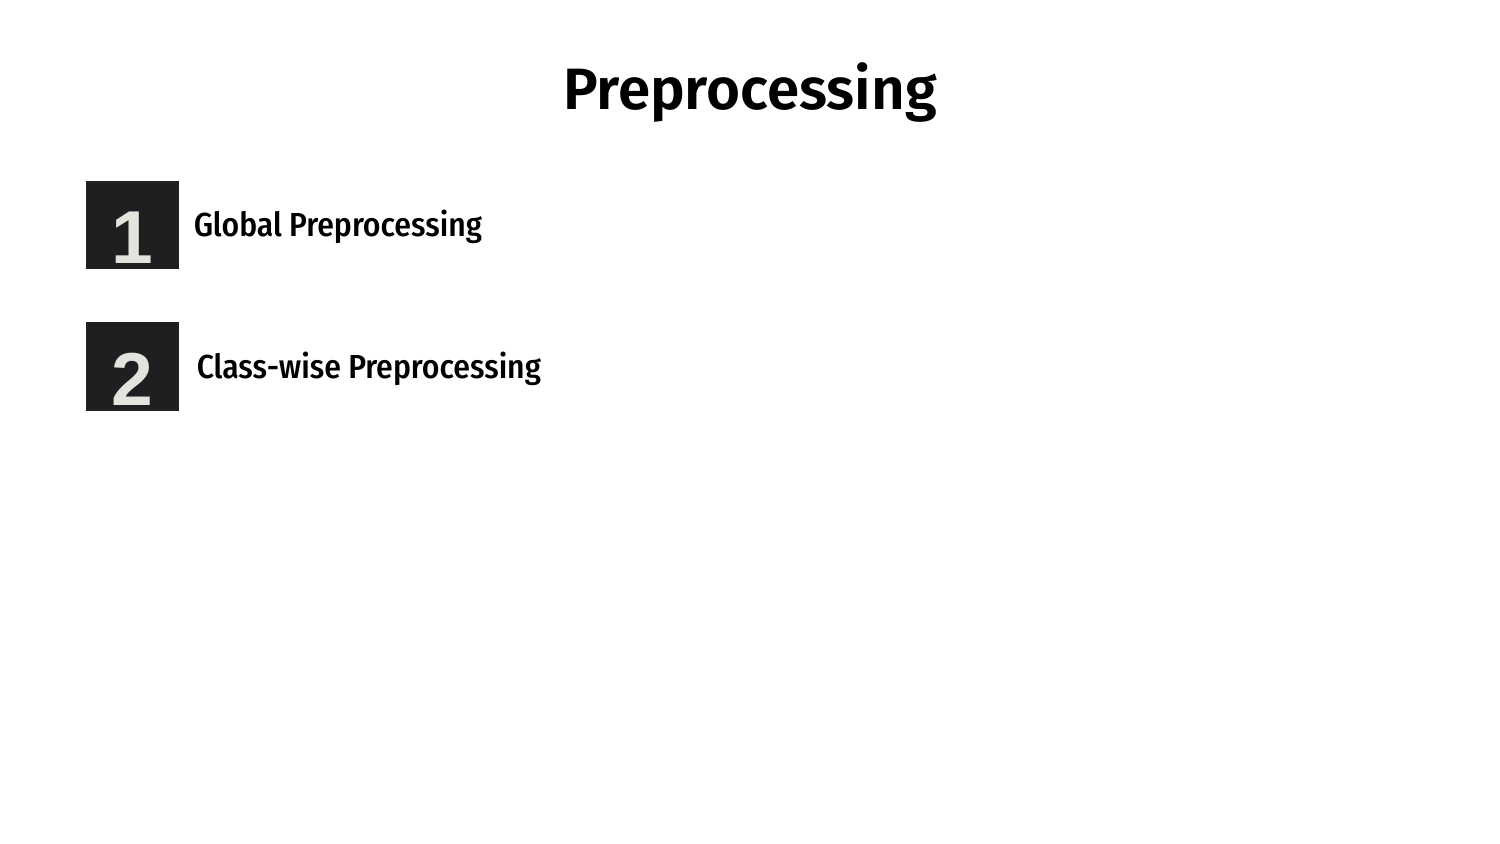

Preprocessing
1

Global Preprocessing
2

Class-wise Preprocessing